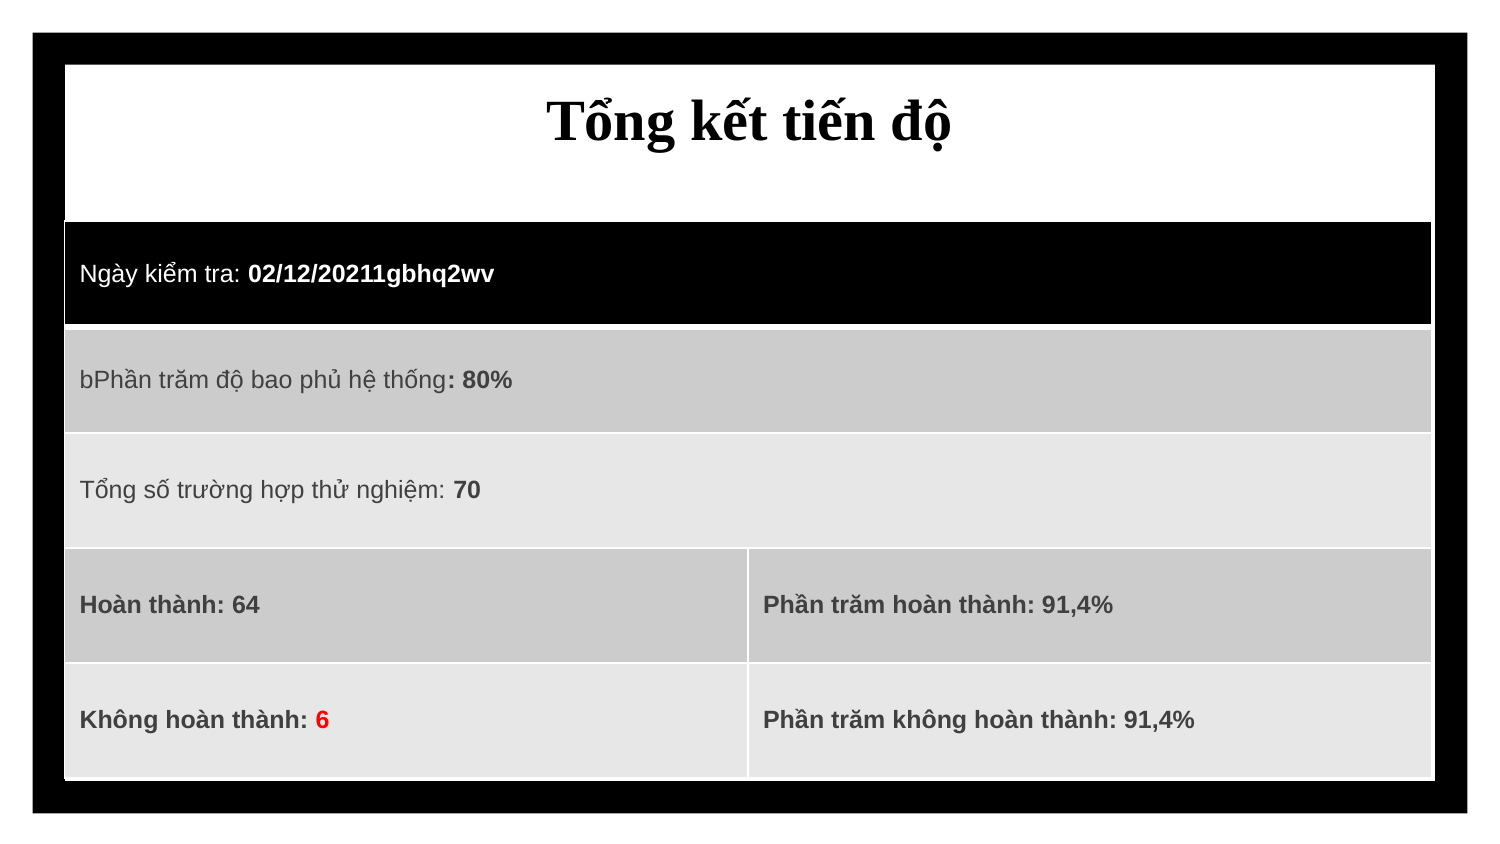

# Tổng kết tiến độ
| Ngày kiểm tra: 02/12/20211gbhq2wv | 30 |
| --- | --- |
| bPhần trăm độ bao phủ hệ thống: 80% | 28 |
| Tổng số trường hợp thử nghiệm: 70 | 2 |
| Hoàn thành: 64 | Phần trăm hoàn thành: 91,4% |
| Không hoàn thành: 6 | Phần trăm không hoàn thành: 91,4% |